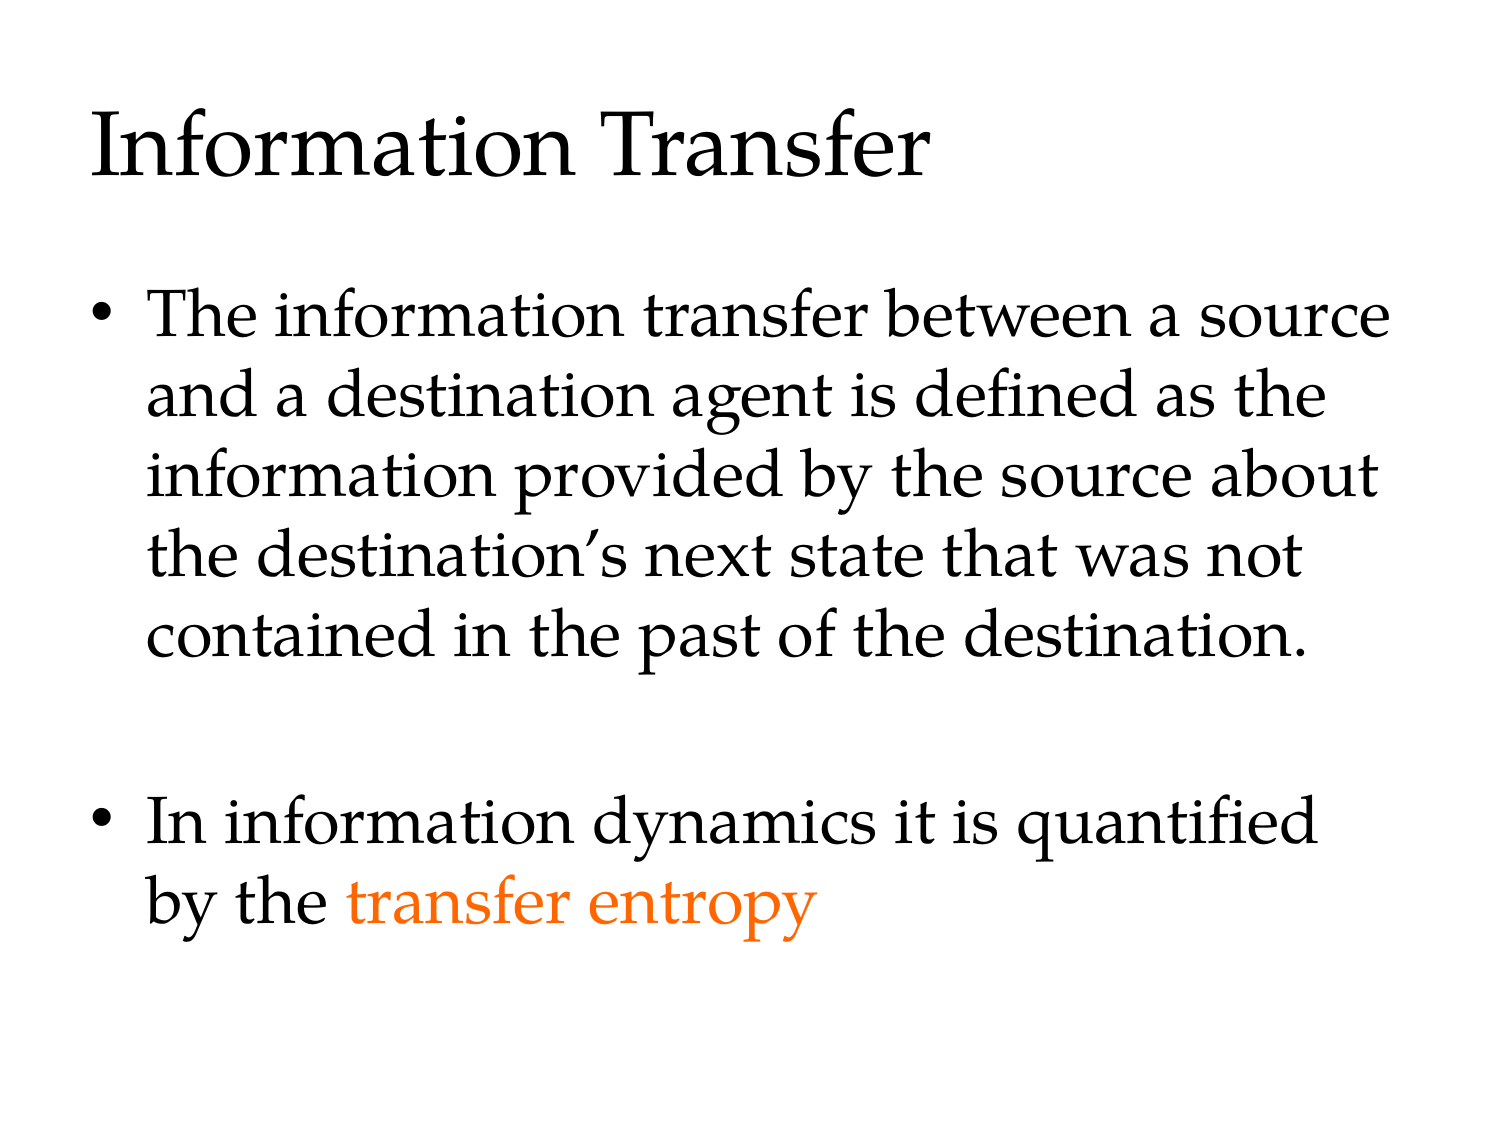

# Information Transfer
The information transfer between a source and a destination agent is defined as the information provided by the source about the destination’s next state that was not contained in the past of the destination.

In information dynamics it is quantified by the transfer entropy